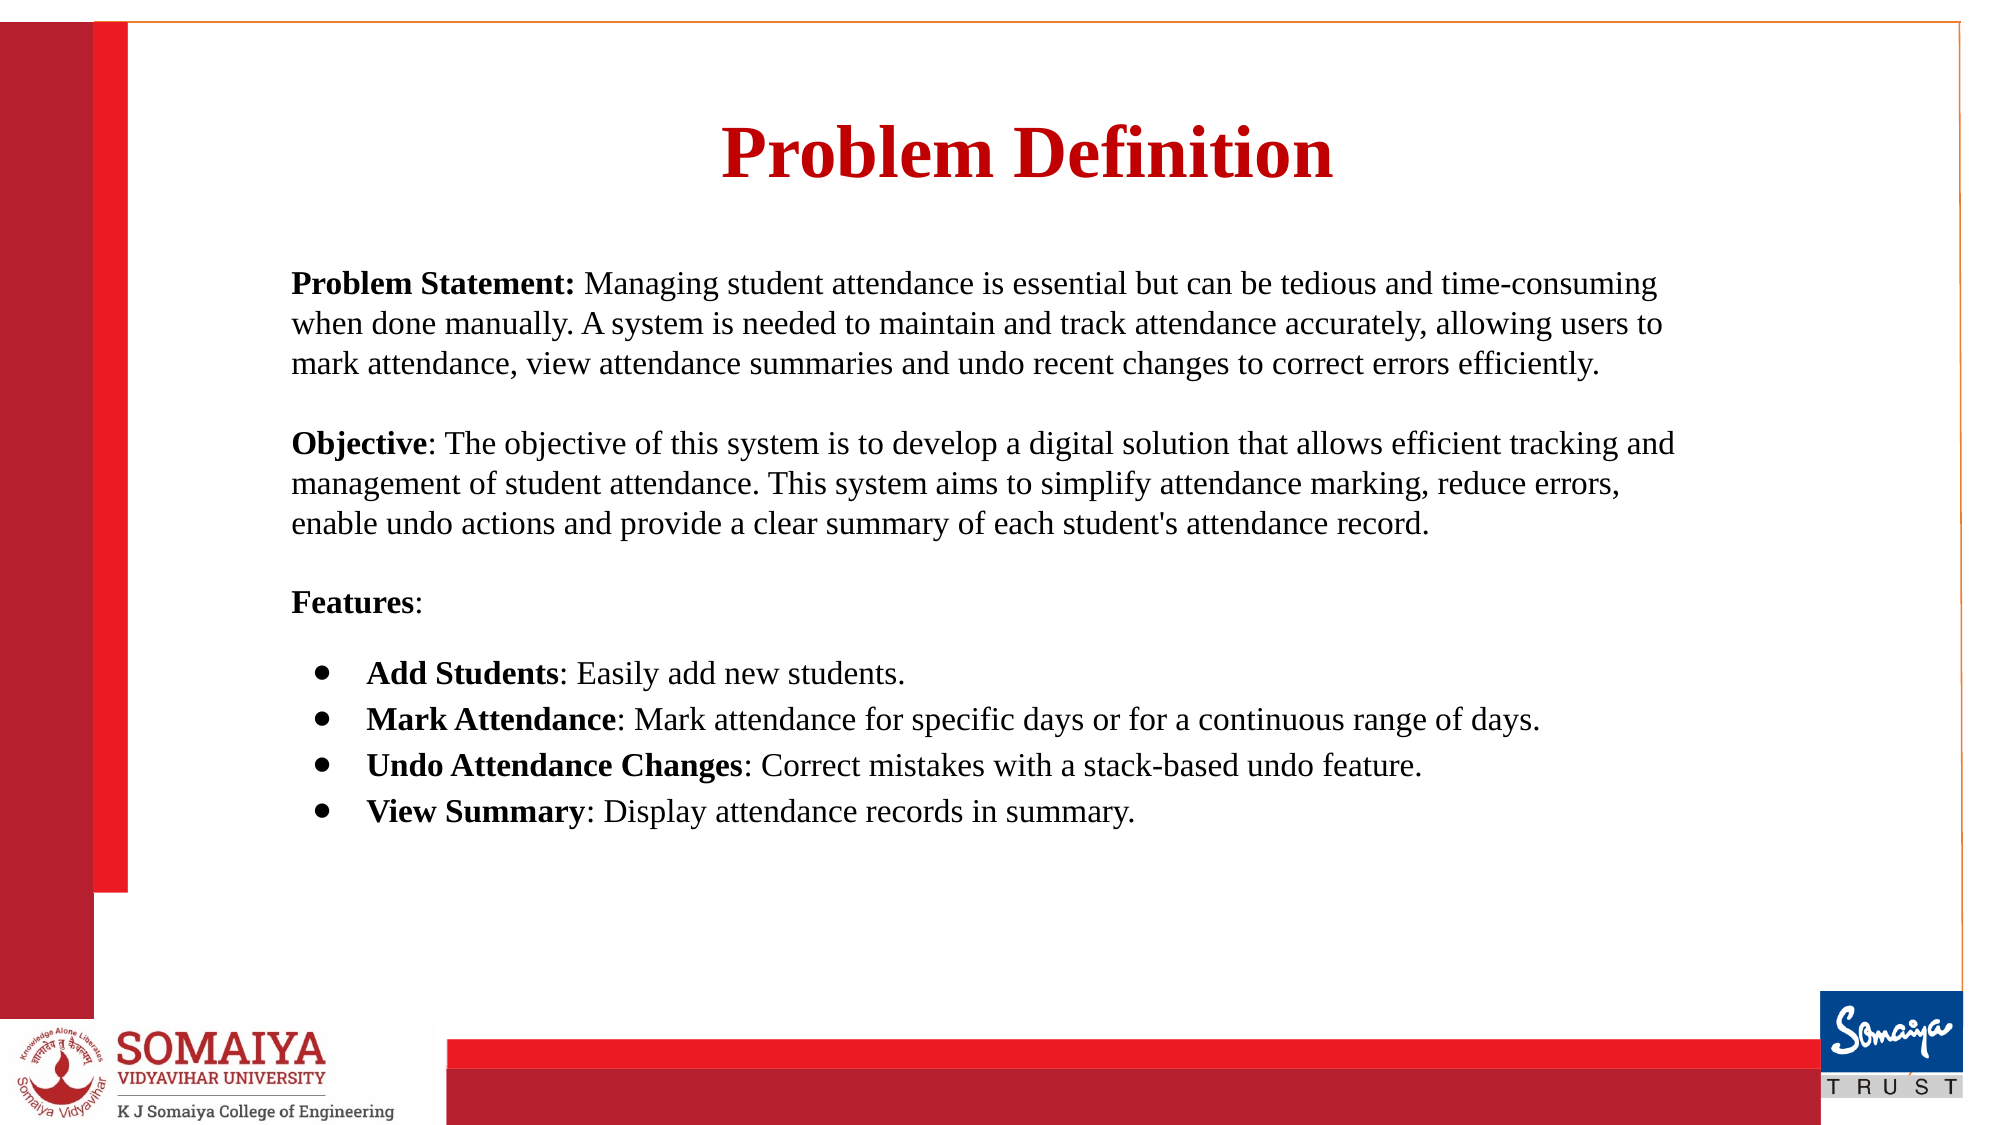

Problem Definition
Problem Statement: Managing student attendance is essential but can be tedious and time-consuming when done manually. A system is needed to maintain and track attendance accurately, allowing users to mark attendance, view attendance summaries and undo recent changes to correct errors efficiently.

Objective: The objective of this system is to develop a digital solution that allows efficient tracking and management of student attendance. This system aims to simplify attendance marking, reduce errors, enable undo actions and provide a clear summary of each student's attendance record.

Features:
Add Students: Easily add new students.
Mark Attendance: Mark attendance for specific days or for a continuous range of days.
Undo Attendance Changes: Correct mistakes with a stack-based undo feature.
View Summary: Display attendance records in summary.